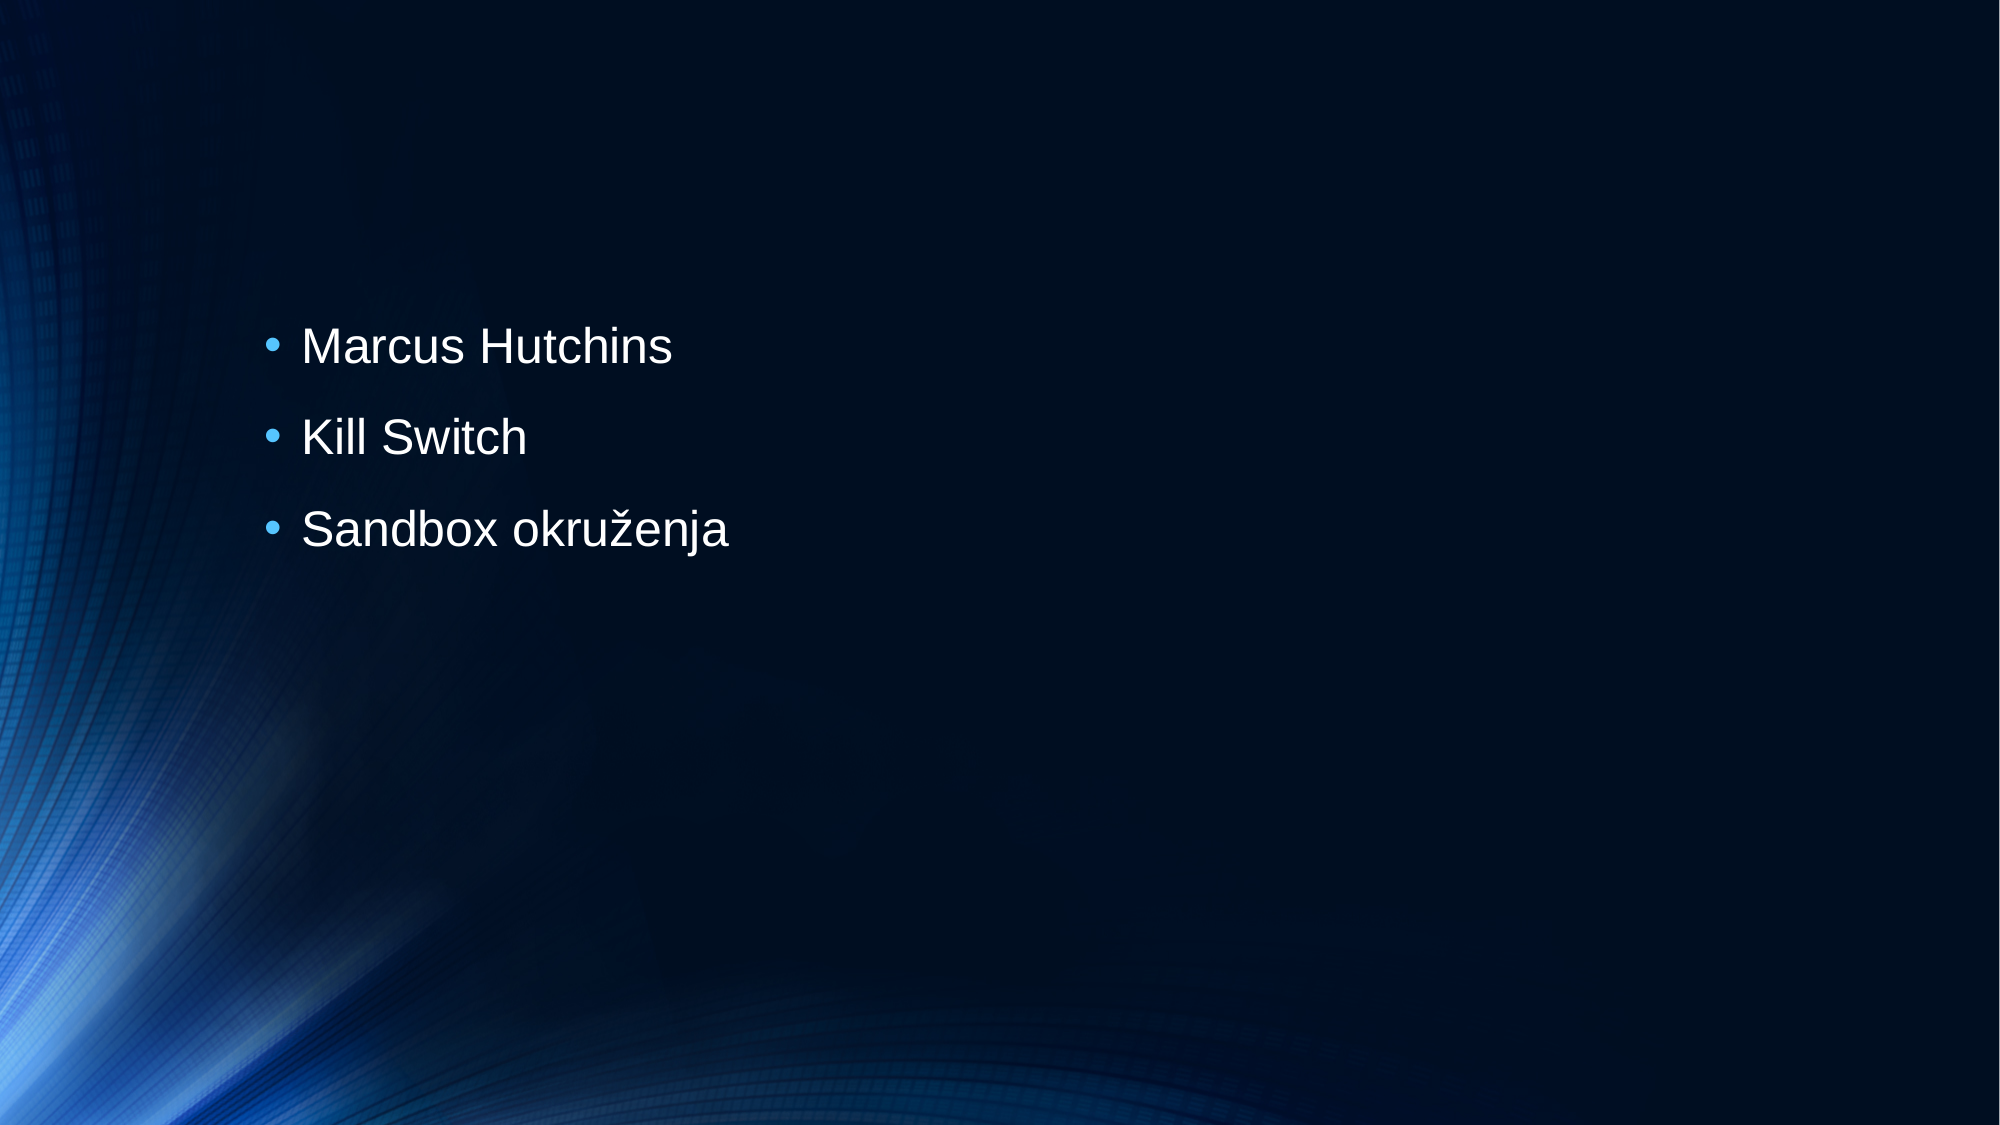

#
Marcus Hutchins
Kill Switch
Sandbox okruženja